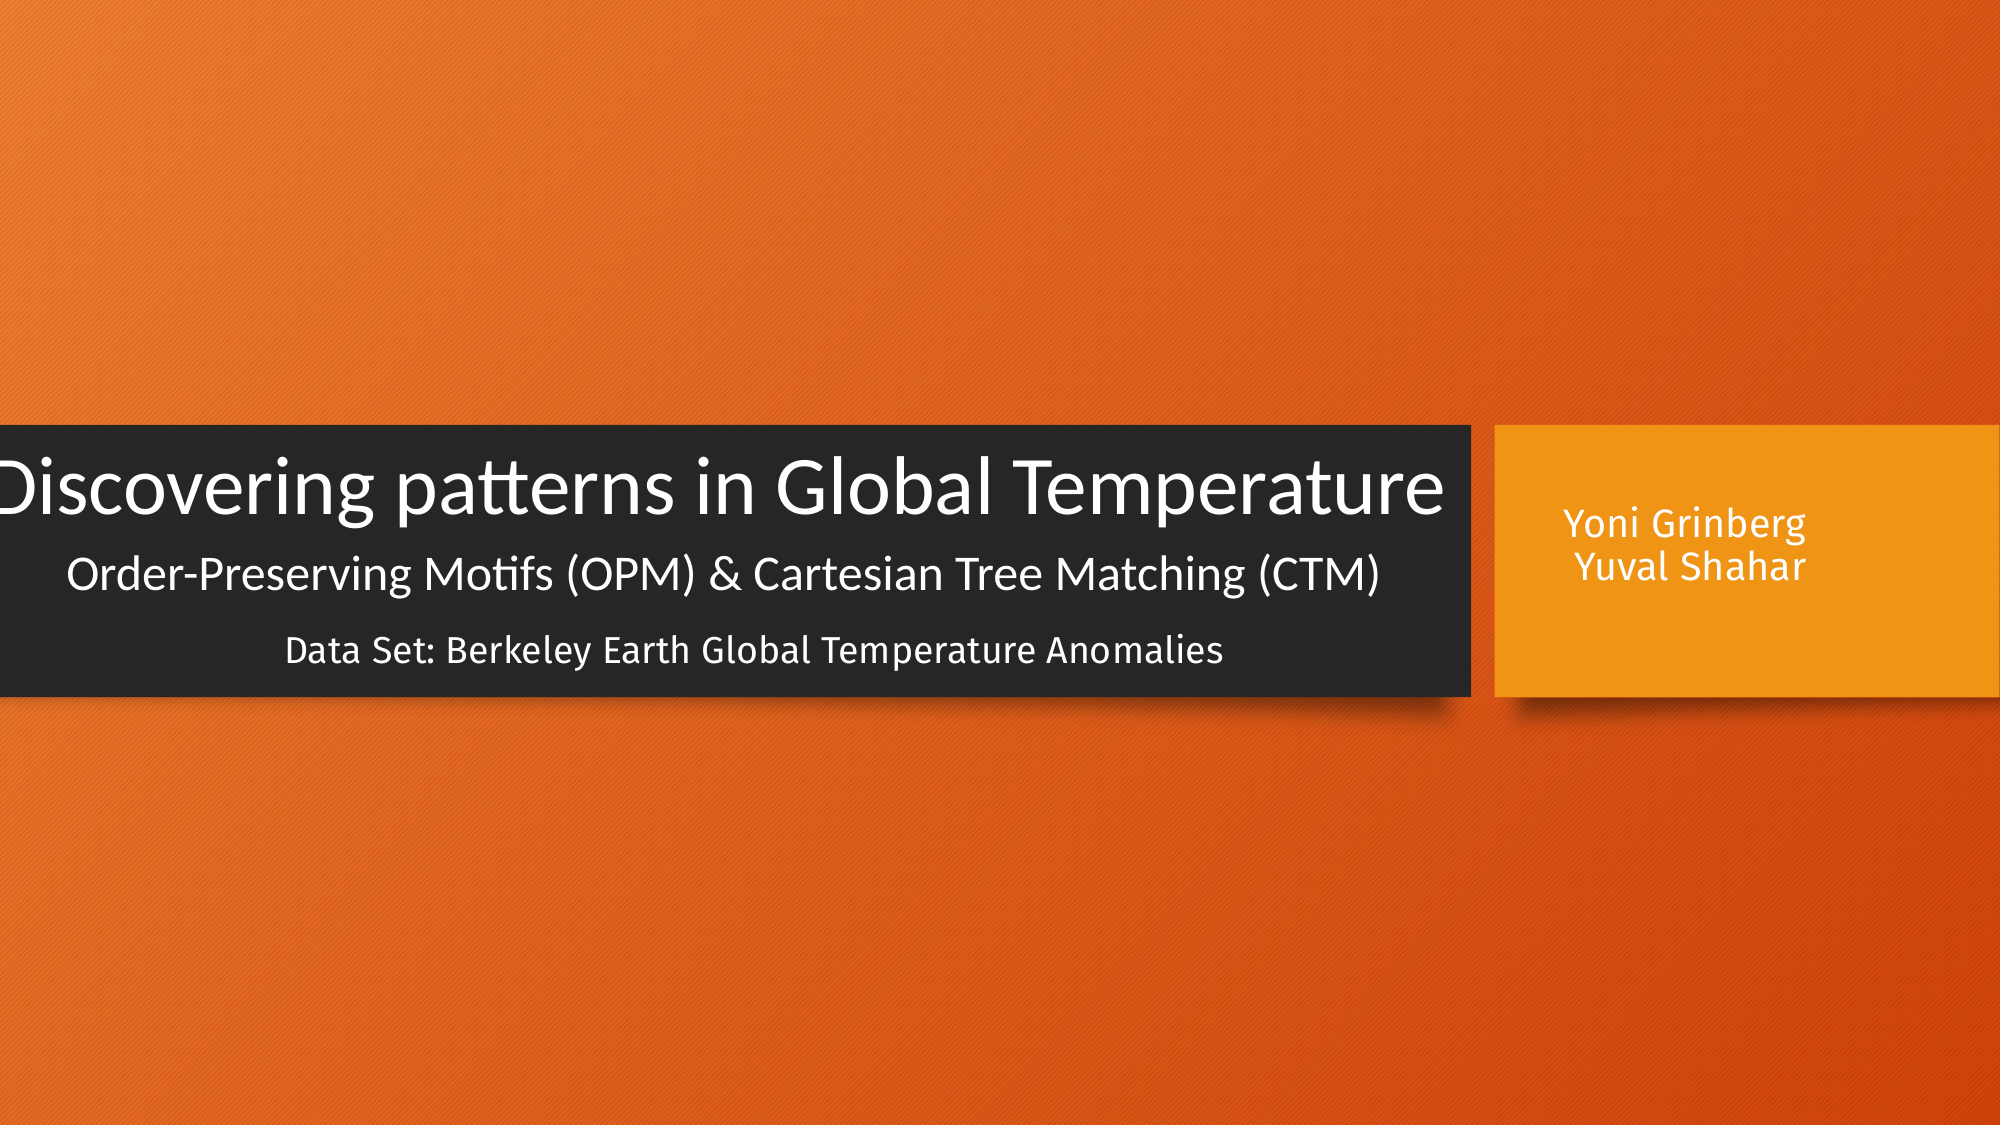

# Discovering patterns in Global Temperature Order-Preserving Motifs (OPM) & Cartesian Tree Matching (CTM)
Yoni Grinberg
Yuval Shahar
Data Set: Berkeley Earth Global Temperature Anomalies